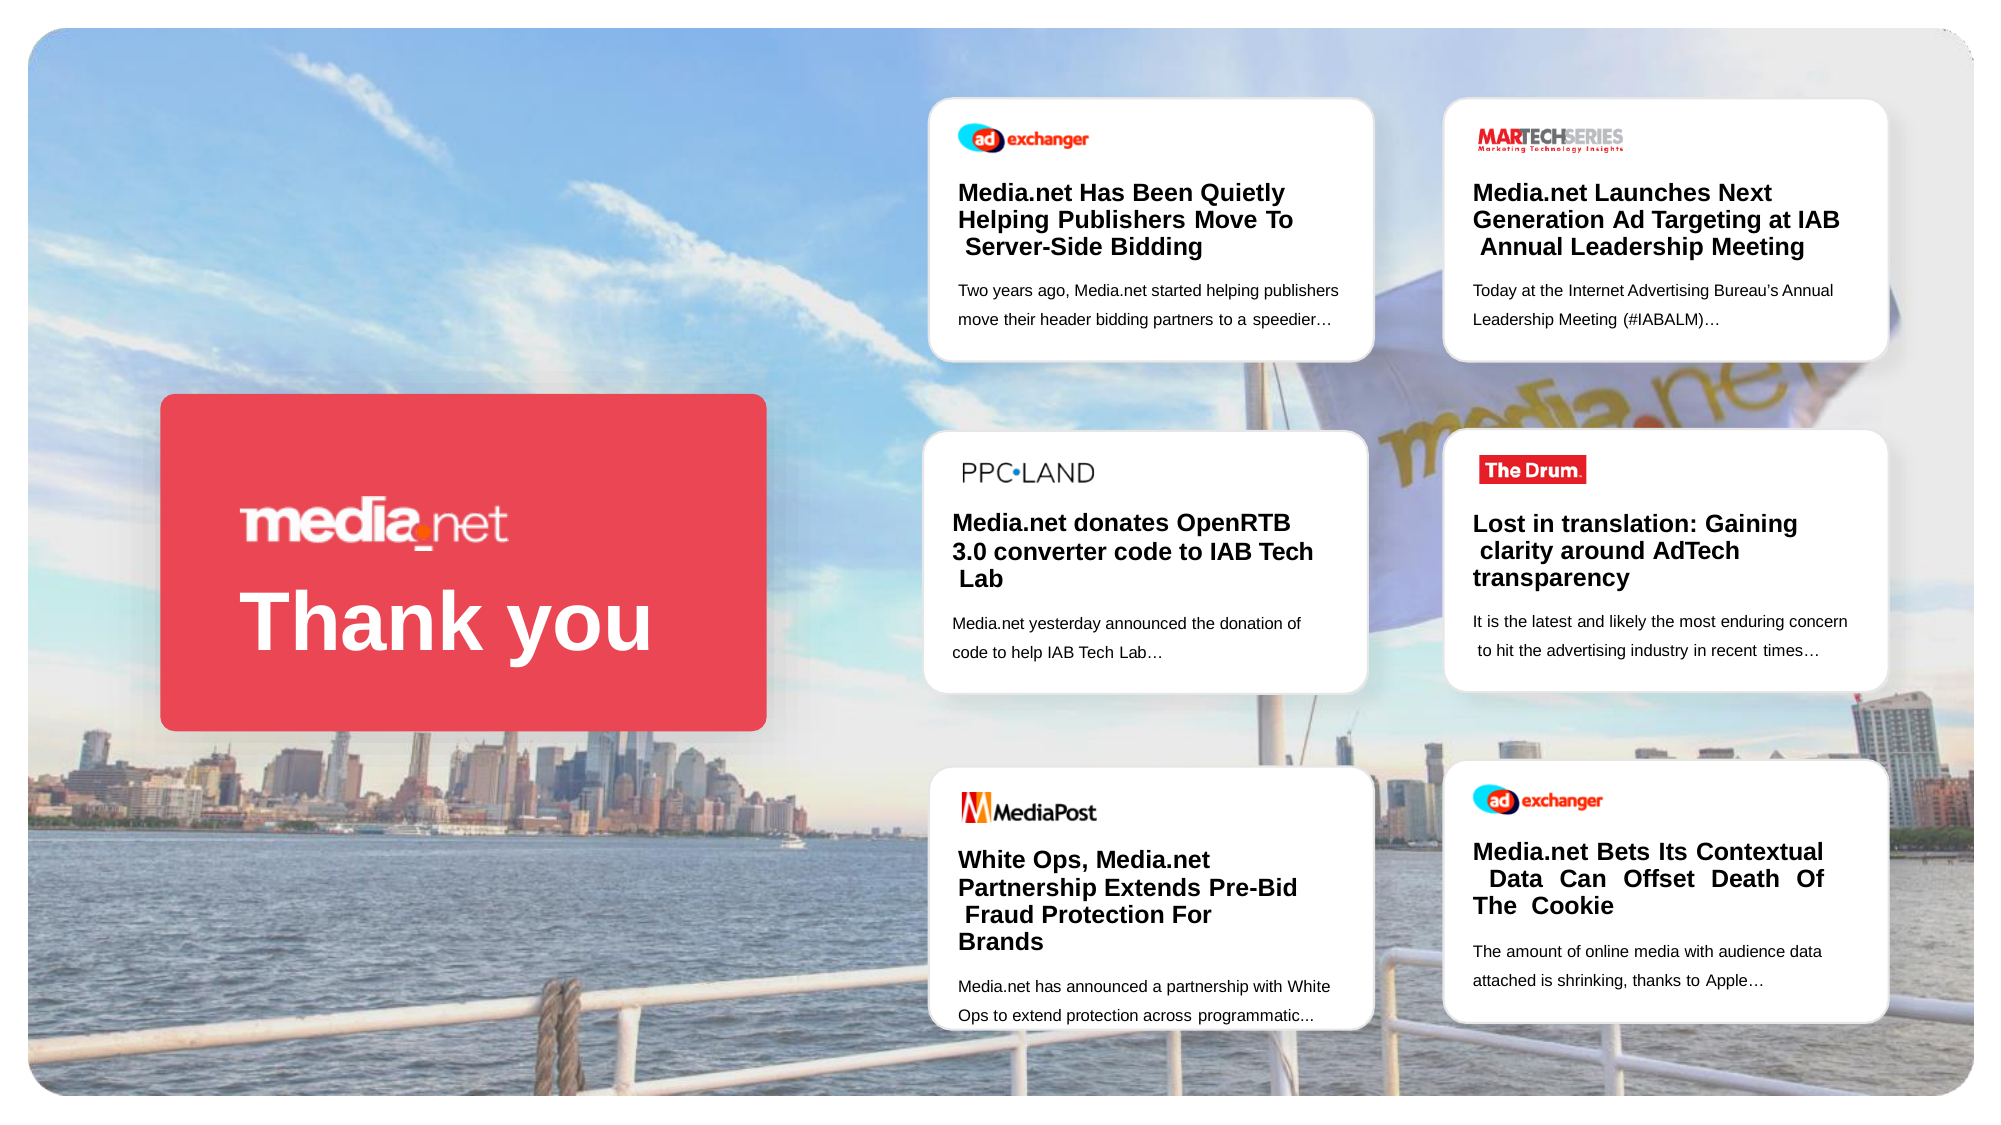

Media.net Has Been Quietly  Helping Publishers Move To  Server-Side Bidding
Two years ago, Media.net started helping publishers  move their header bidding partners to a speedier…
Media.net Launches Next  Generation Ad Targeting at IAB  Annual Leadership Meeting
Today at the Internet Advertising Bureau’s Annual  Leadership Meeting (#IABALM)…

Lost in translation: Gaining  clarity around AdTech  transparency
It is the latest and likely the most enduring concern  to hit the advertising industry in recent times…
Media.net donates OpenRTB
3.0 converter code to IAB Tech  Lab
Media.net yesterday announced the donation of  code to help IAB Tech Lab…
Thank you

Media.net Bets Its Contextual  Data Can Offset Death Of The  Cookie
The amount of online media with audience data  attached is shrinking, thanks to Apple…
White Ops, Media.net  Partnership Extends Pre-Bid  Fraud Protection For Brands
Media.net has announced a partnership with White  Ops to extend protection across programmatic...